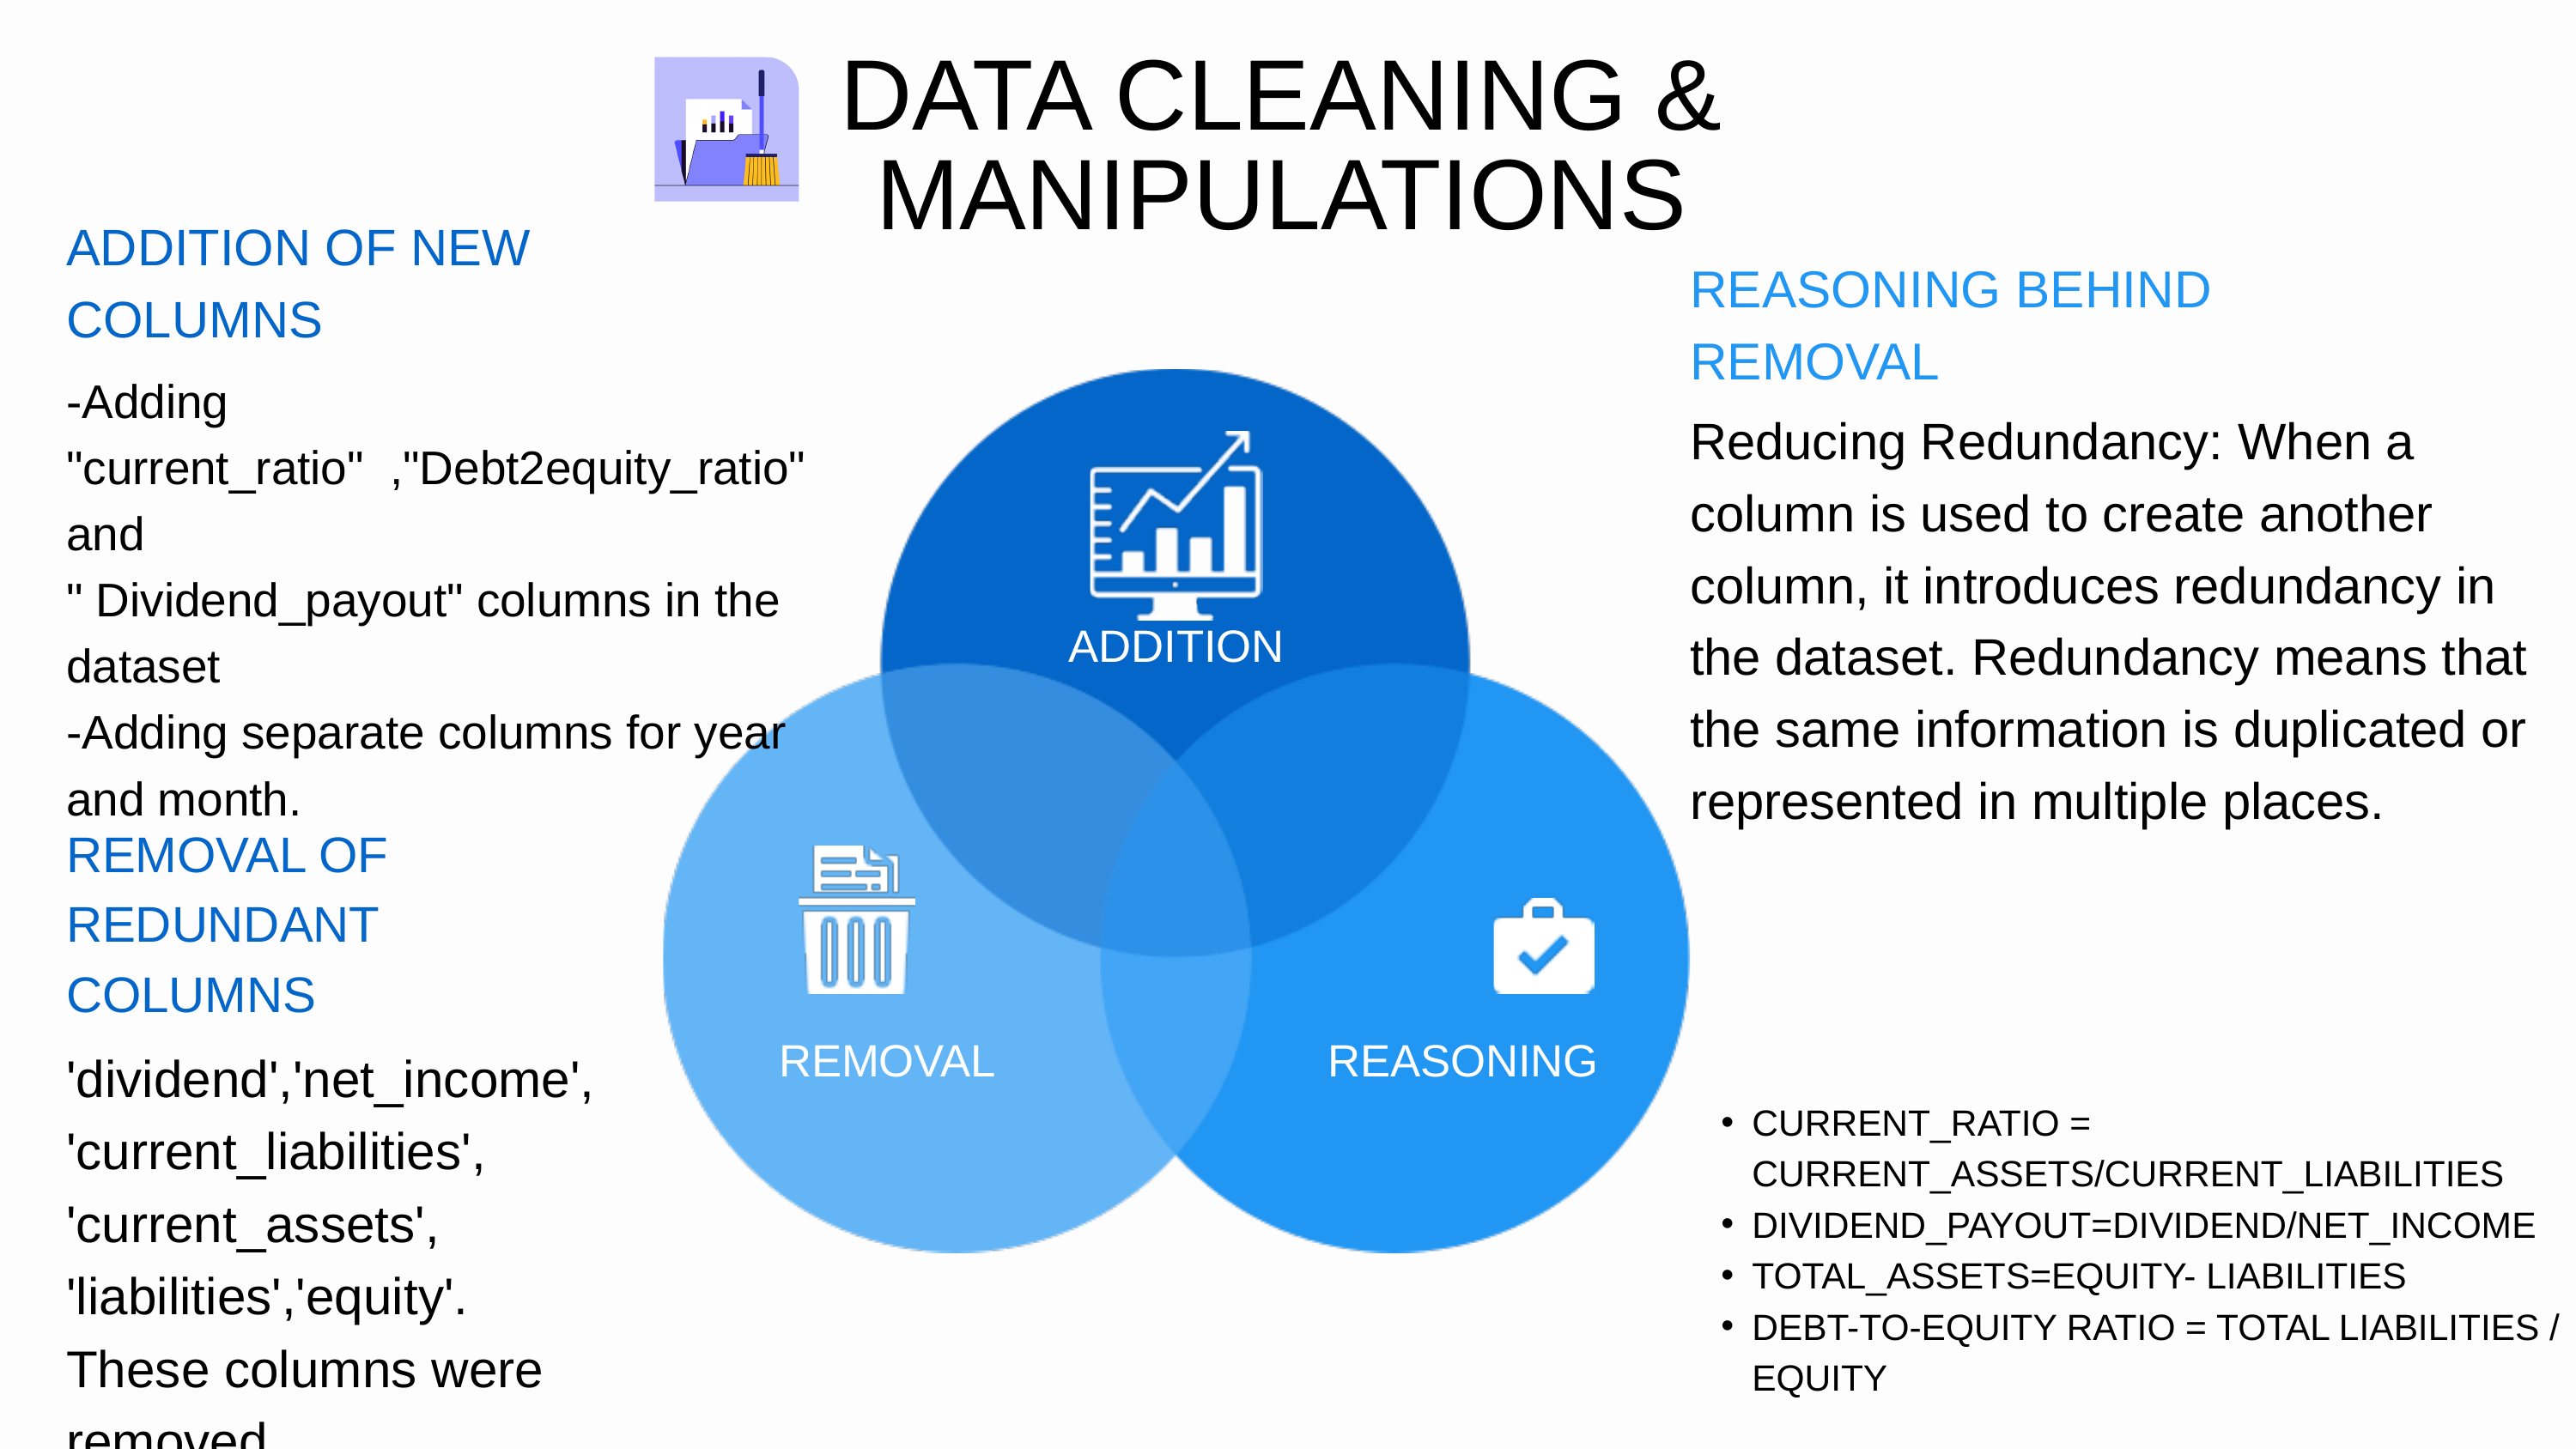

DATA CLEANING & MANIPULATIONS

ADDITION OF NEW COLUMNS
REASONING BEHIND REMOVAL
-Adding  "current_ratio"  ,"Debt2equity_ratio" and
" Dividend_payout" columns in the dataset
-Adding separate columns for year and month.

Reducing Redundancy: When a column is used to create another column, it introduces redundancy in the dataset. Redundancy means that the same information is duplicated or represented in multiple places.

ADDITION
REMOVAL OF REDUNDANT COLUMNS

'dividend','net_income',
'current_liabilities',
'current_assets',
'liabilities','equity'.
These columns were removed.
REMOVAL
REASONING
CURRENT_RATIO = CURRENT_ASSETS/CURRENT_LIABILITIES
DIVIDEND_PAYOUT=DIVIDEND/NET_INCOME
TOTAL_ASSETS=EQUITY- LIABILITIES
DEBT-TO-EQUITY RATIO = TOTAL LIABILITIES / EQUITY